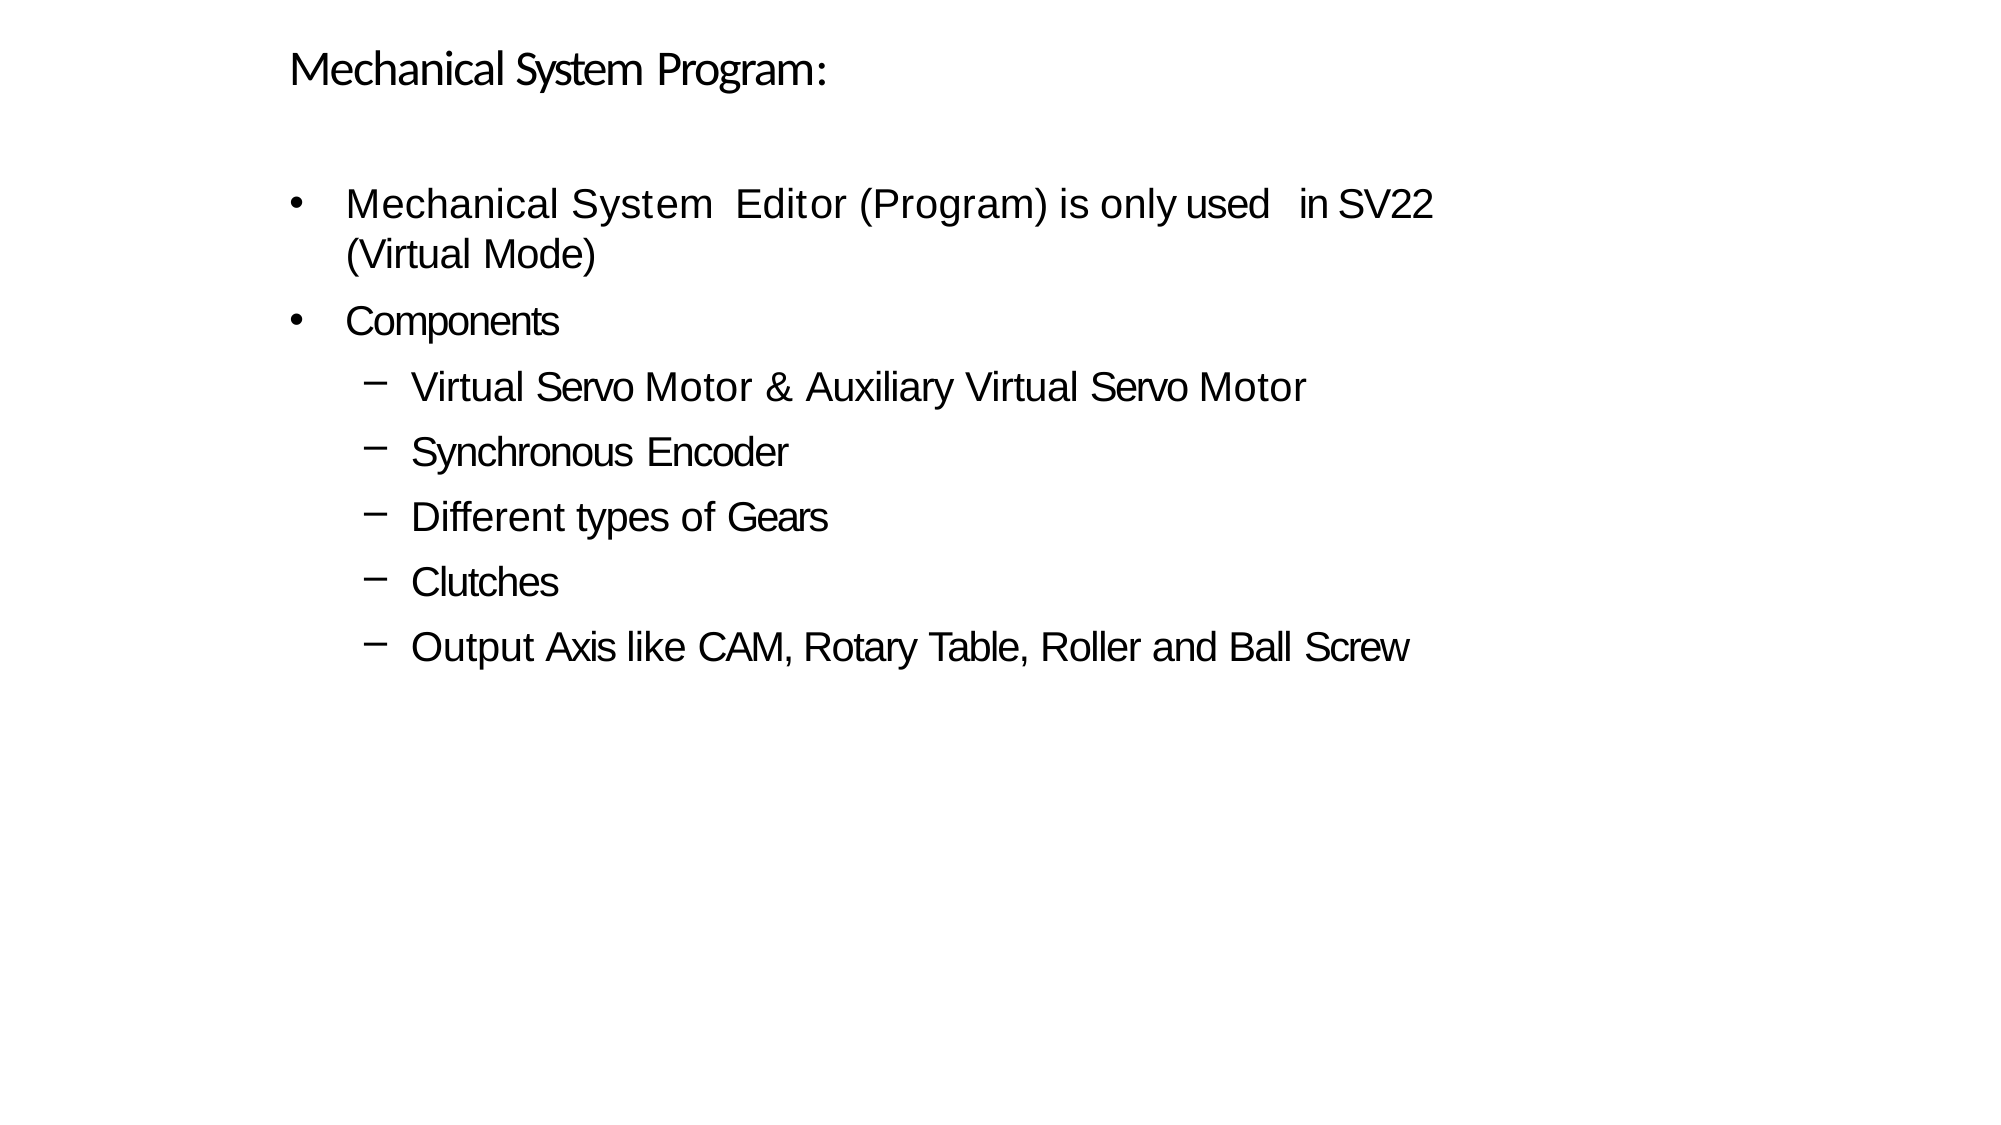

# Mechanical System Program:
Mechanical System  Editor (Program) is only used   in SV22 (Virtual Mode)
Components
Virtual Servo Motor & Auxiliary Virtual Servo Motor
Synchronous Encoder
Different types of Gears
Clutches
Output Axis like CAM, Rotary Table, Roller and Ball Screw